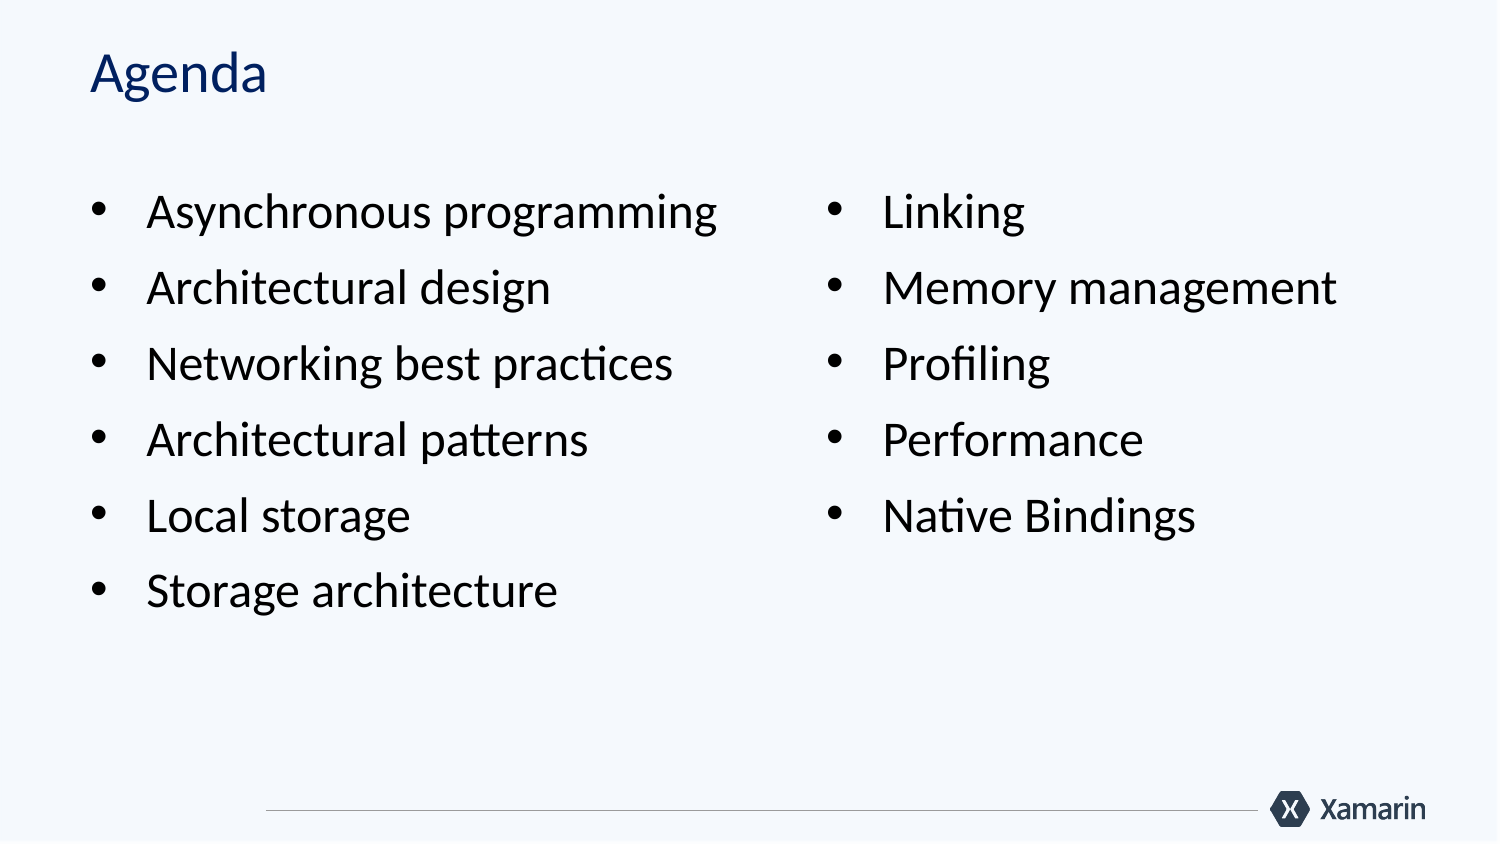

# Agenda
Asynchronous programming
Architectural design
Networking best practices
Architectural patterns
Local storage
Storage architecture

Linking
Memory management
Profiling
Performance
Native Bindings